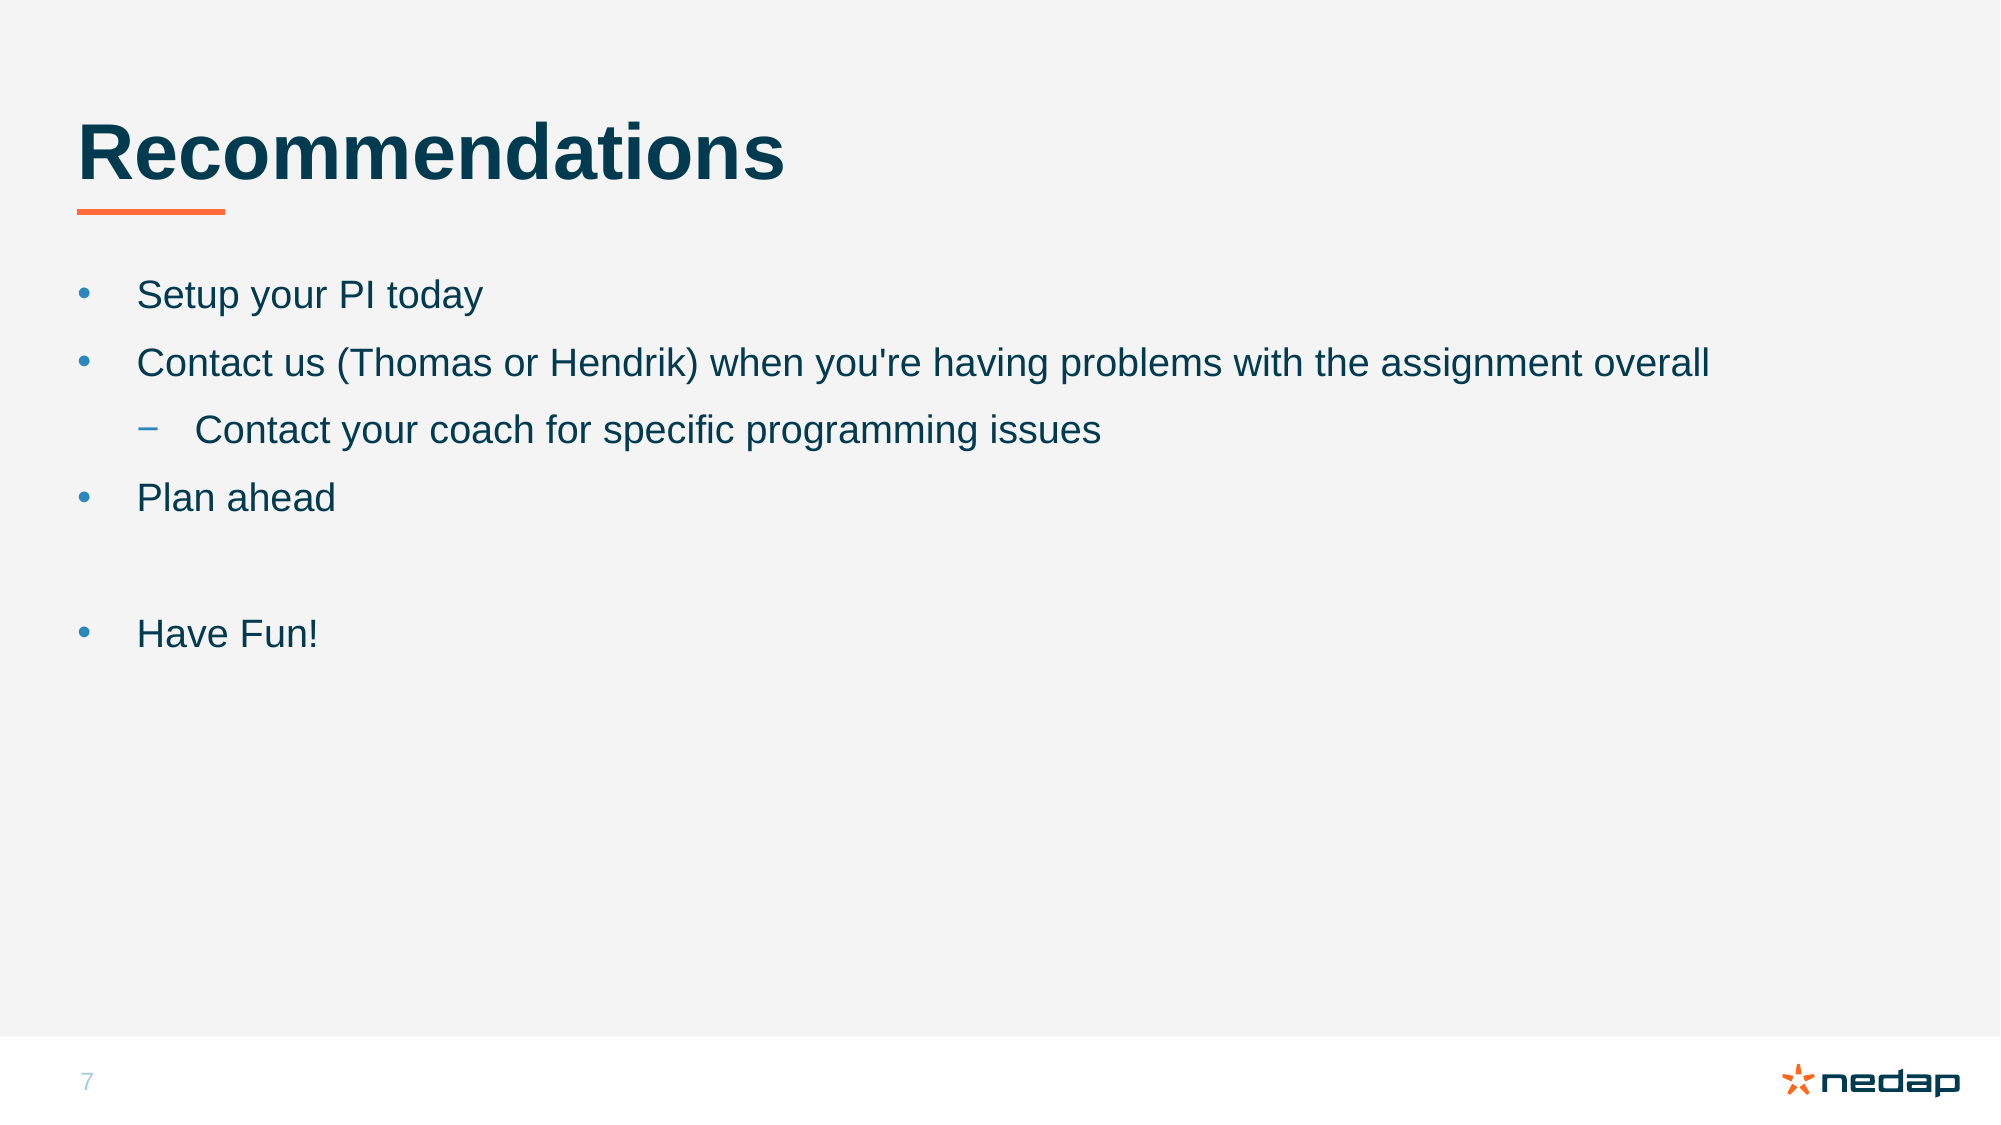

# Recommendations
Setup your PI today
Contact us (Thomas or Hendrik) when you're having problems with the assignment overall
Contact your coach for specific programming issues
Plan ahead

Have Fun!
7